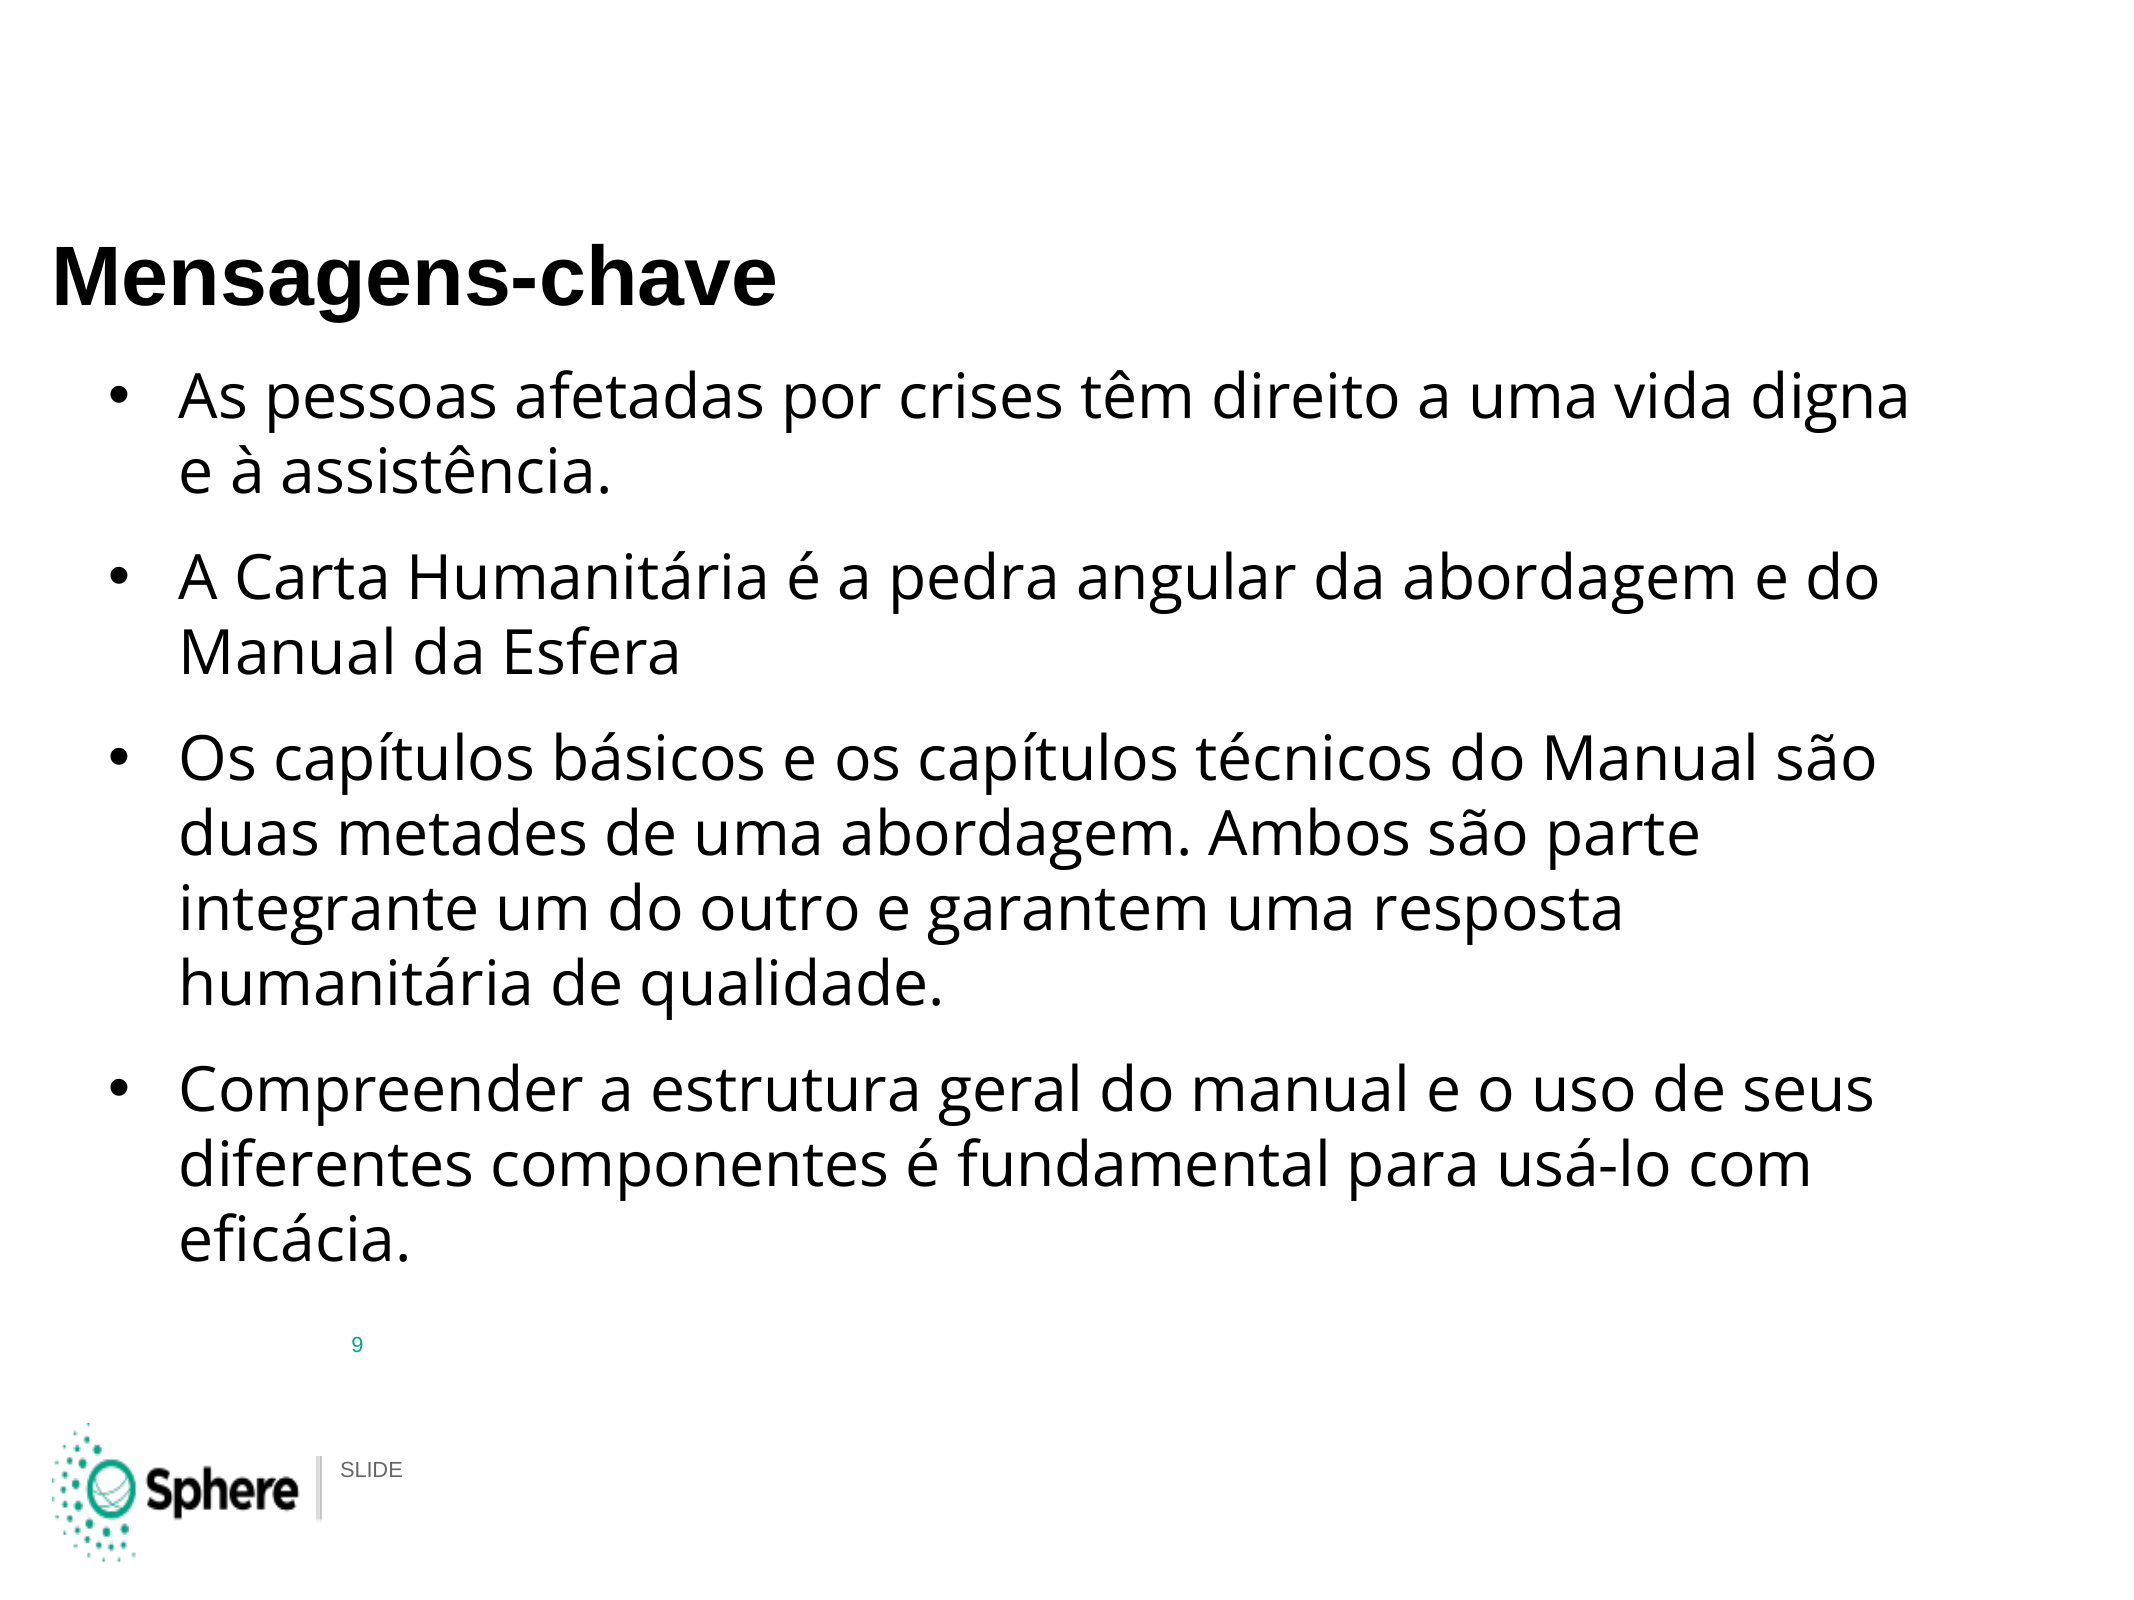

# Mensagens-chave
As pessoas afetadas por crises têm direito a uma vida digna e à assistência.
A Carta Humanitária é a pedra angular da abordagem e do Manual da Esfera
Os capítulos básicos e os capítulos técnicos do Manual são duas metades de uma abordagem. Ambos são parte integrante um do outro e garantem uma resposta humanitária de qualidade.
Compreender a estrutura geral do manual e o uso de seus diferentes componentes é fundamental para usá-lo com eficácia.
9